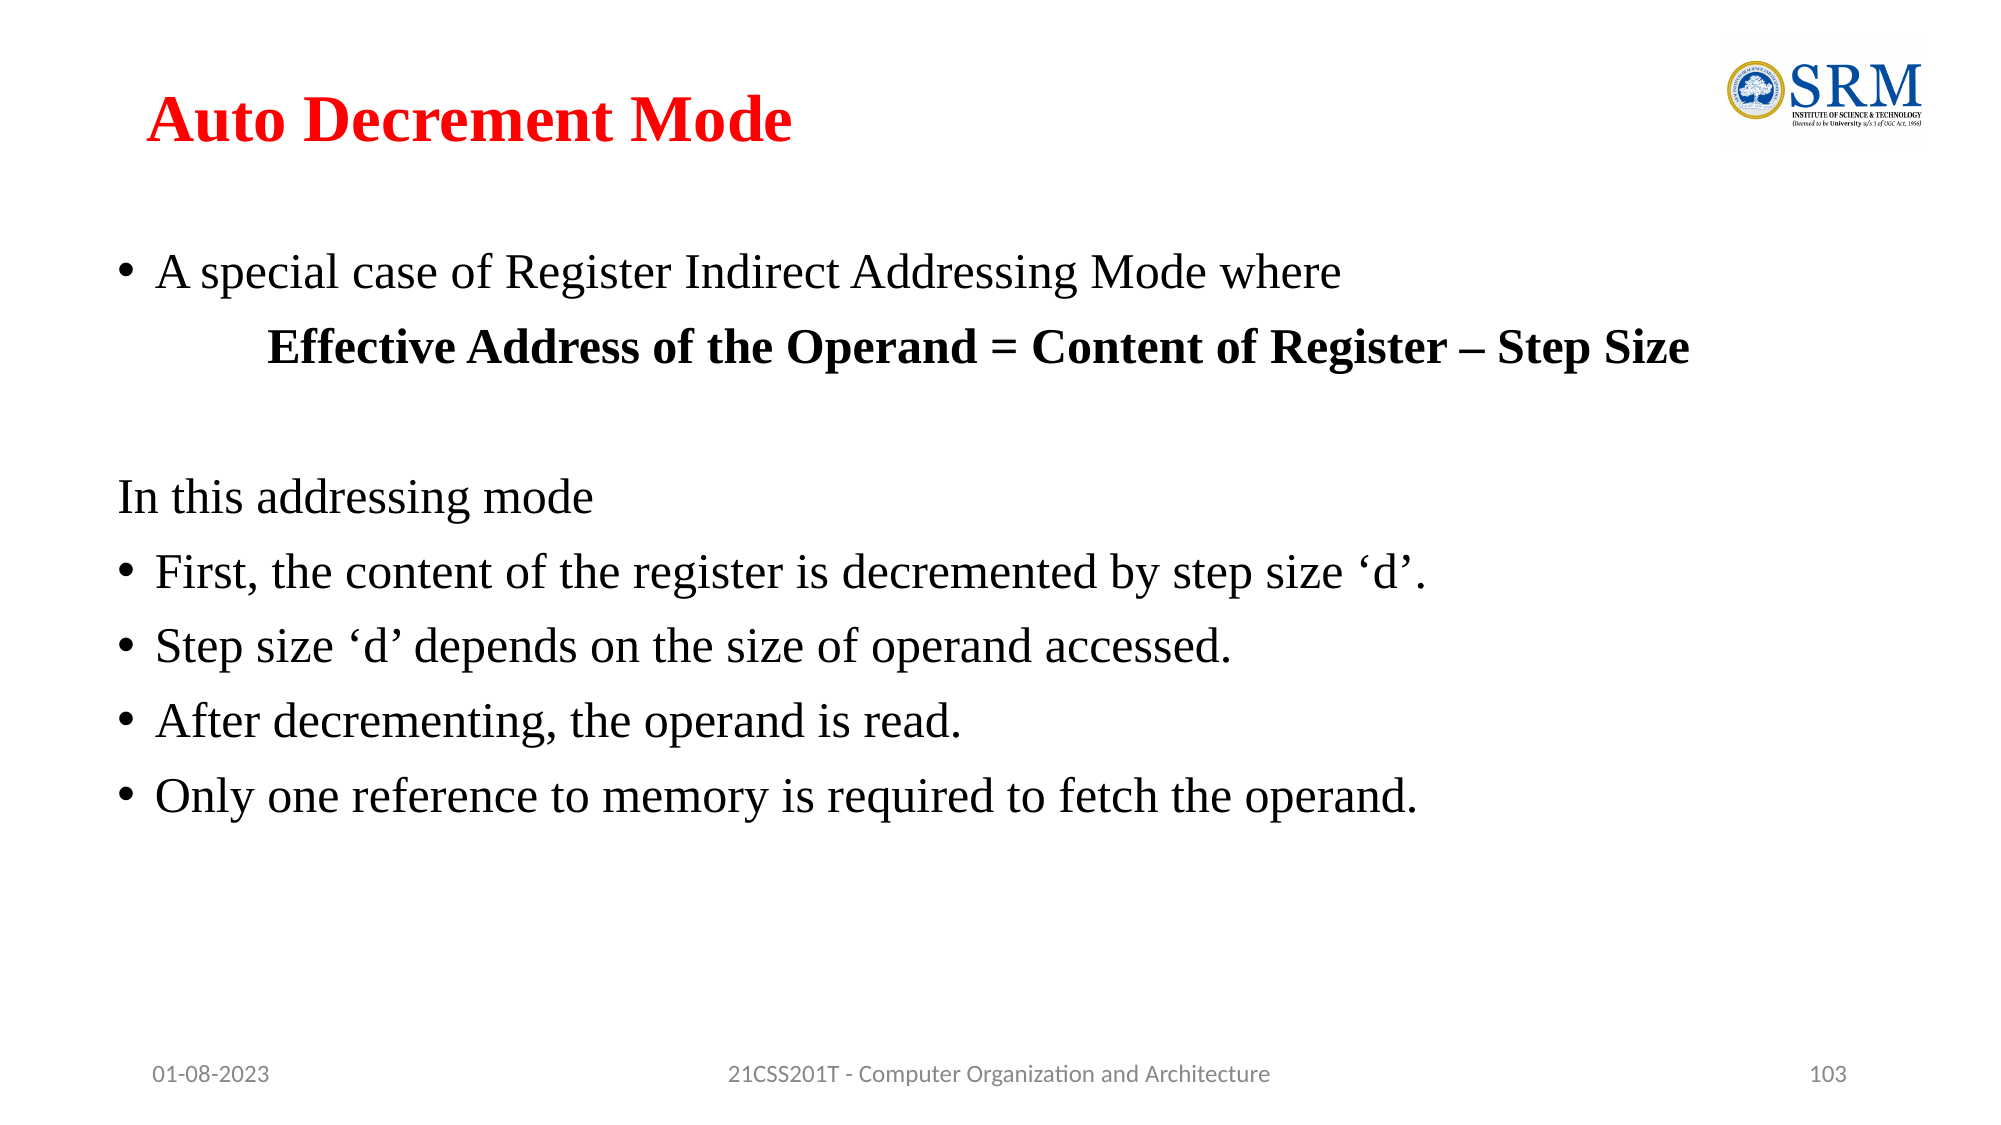

# Auto Decrement Mode
A special case of Register Indirect Addressing Mode where
	Effective Address of the Operand = Content of Register – Step Size

In this addressing mode
First, the content of the register is decremented by step size ‘d’.
Step size ‘d’ depends on the size of operand accessed.
After decrementing, the operand is read.
Only one reference to memory is required to fetch the operand.

01-08-2023
21CSS201T - Computer Organization and Architecture
103